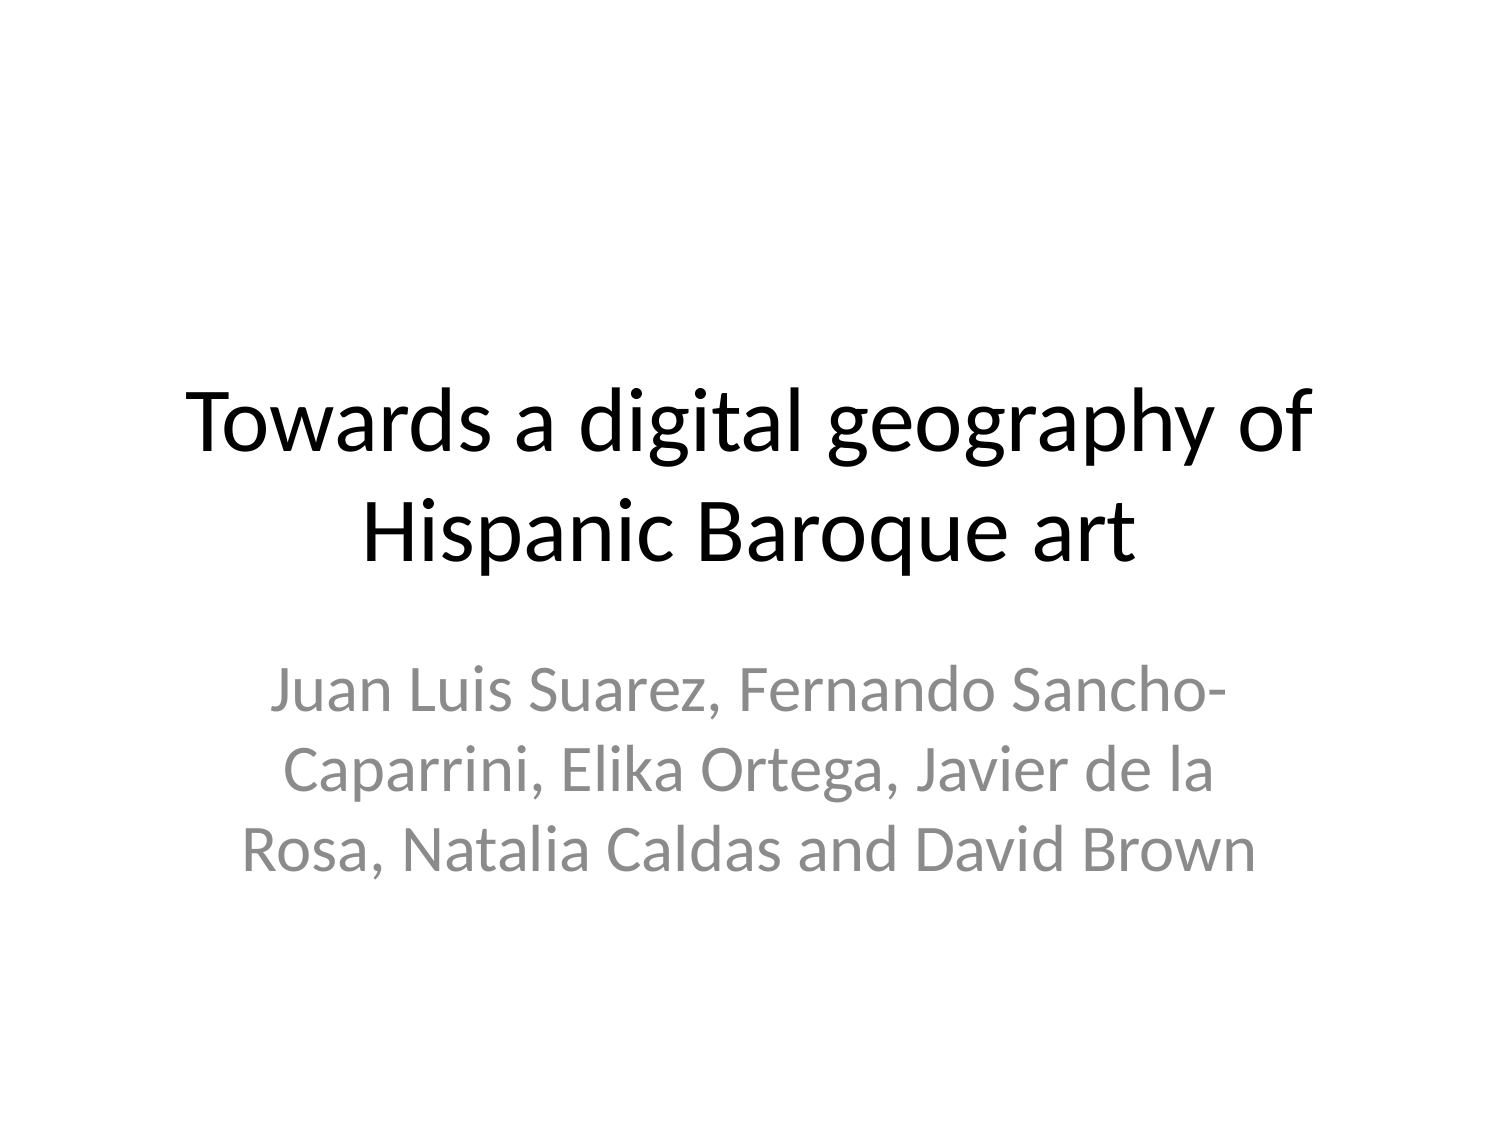

# Towards a digital geography of Hispanic Baroque art
Juan Luis Suarez, Fernando Sancho-Caparrini, Elika Ortega, Javier de la Rosa, Natalia Caldas and David Brown